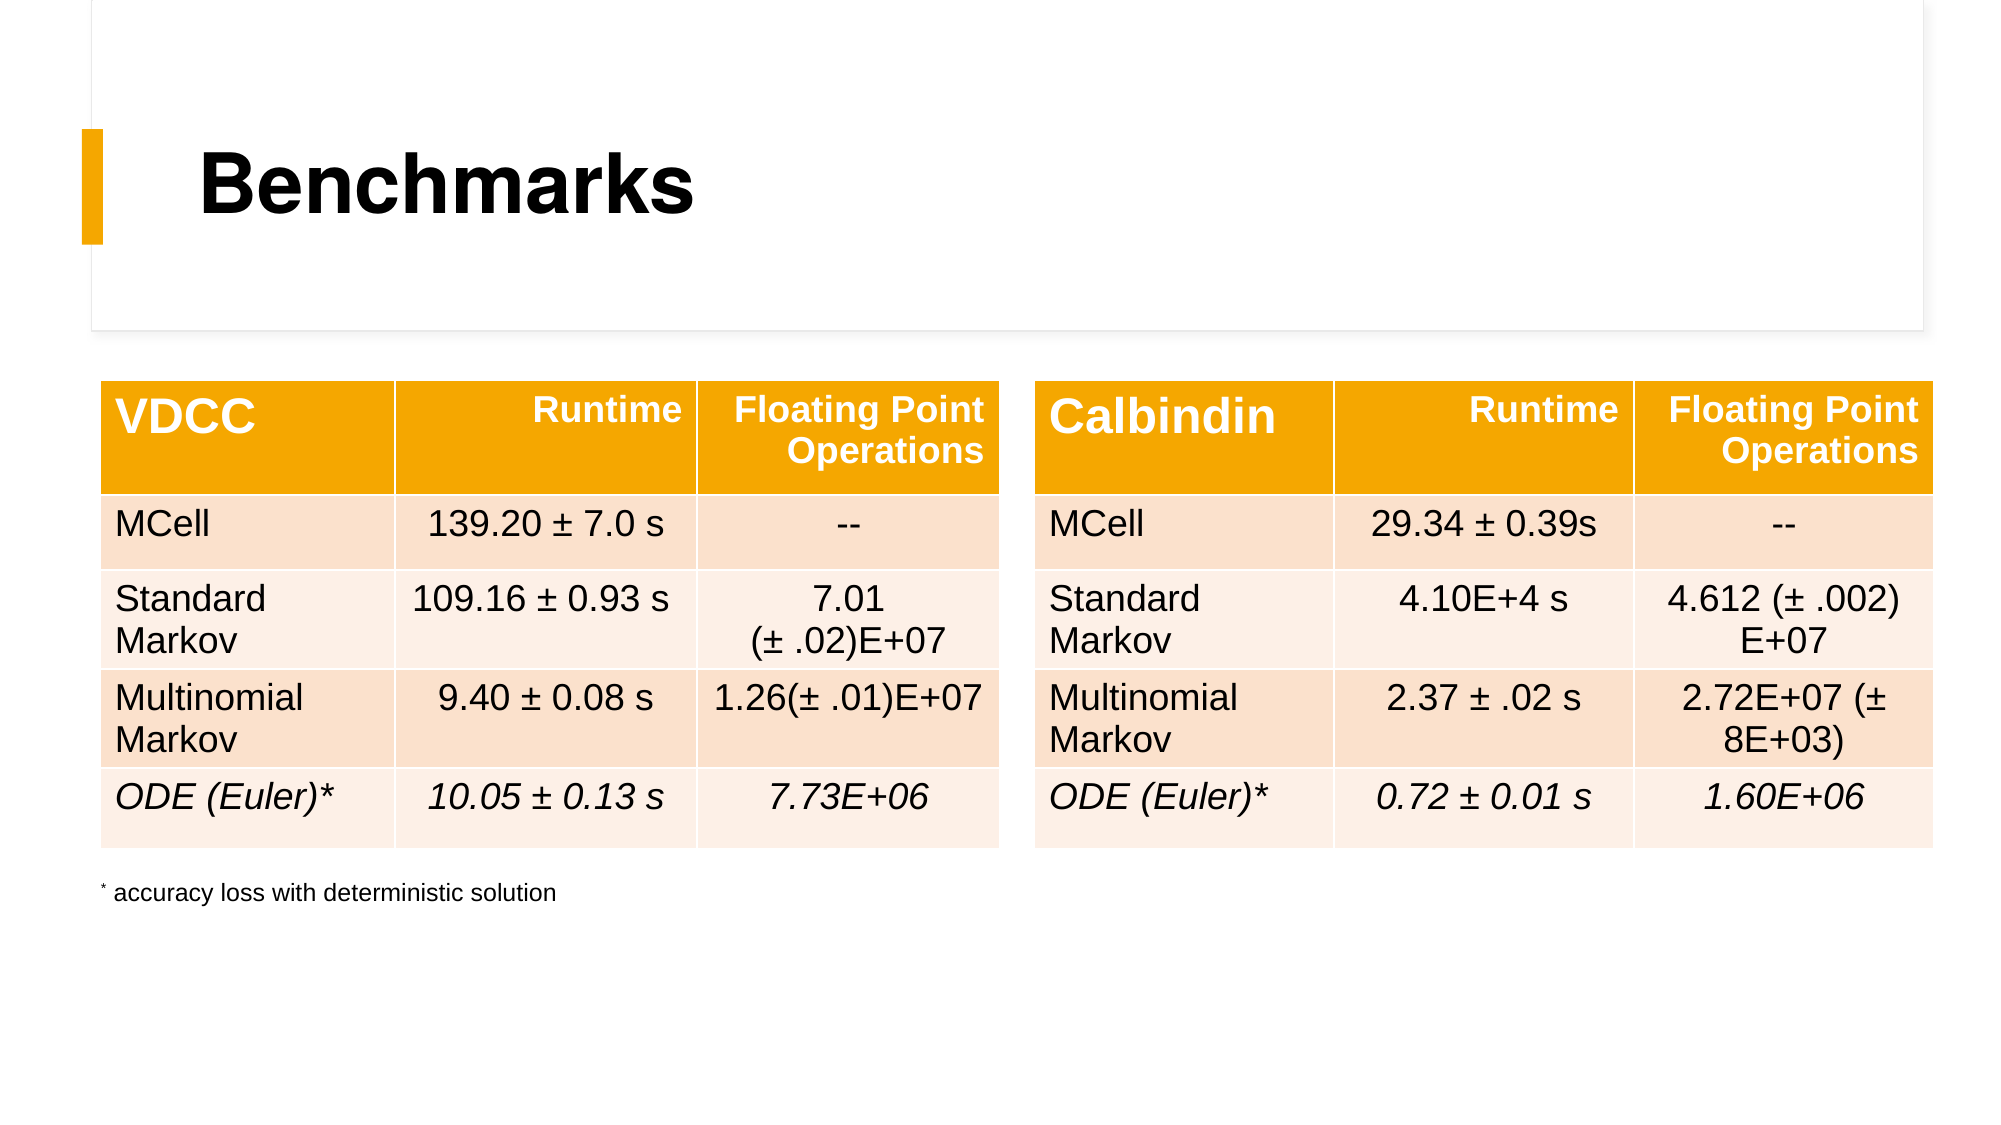

# Benchmarks
| VDCC | Runtime | Floating Point Operations |
| --- | --- | --- |
| MCell | 139.20 ± 7.0 s | -- |
| Standard Markov | 109.16 ± 0.93 s | 7.01 (± .02)E+07 |
| Multinomial Markov | 9.40 ± 0.08 s | 1.26(± .01)E+07 |
| ODE (Euler)\* | 10.05 ± 0.13 s | 7.73E+06 |
| Calbindin | Runtime | Floating Point Operations |
| --- | --- | --- |
| MCell | 29.34 ± 0.39s | -- |
| Standard Markov | 4.10E+4 s | 4.612 (± .002) E+07 |
| Multinomial Markov | 2.37 ± .02 s | 2.72E+07 (± 8E+03) |
| ODE (Euler)\* | 0.72 ± 0.01 s | 1.60E+06 |

* accuracy loss with deterministic solution